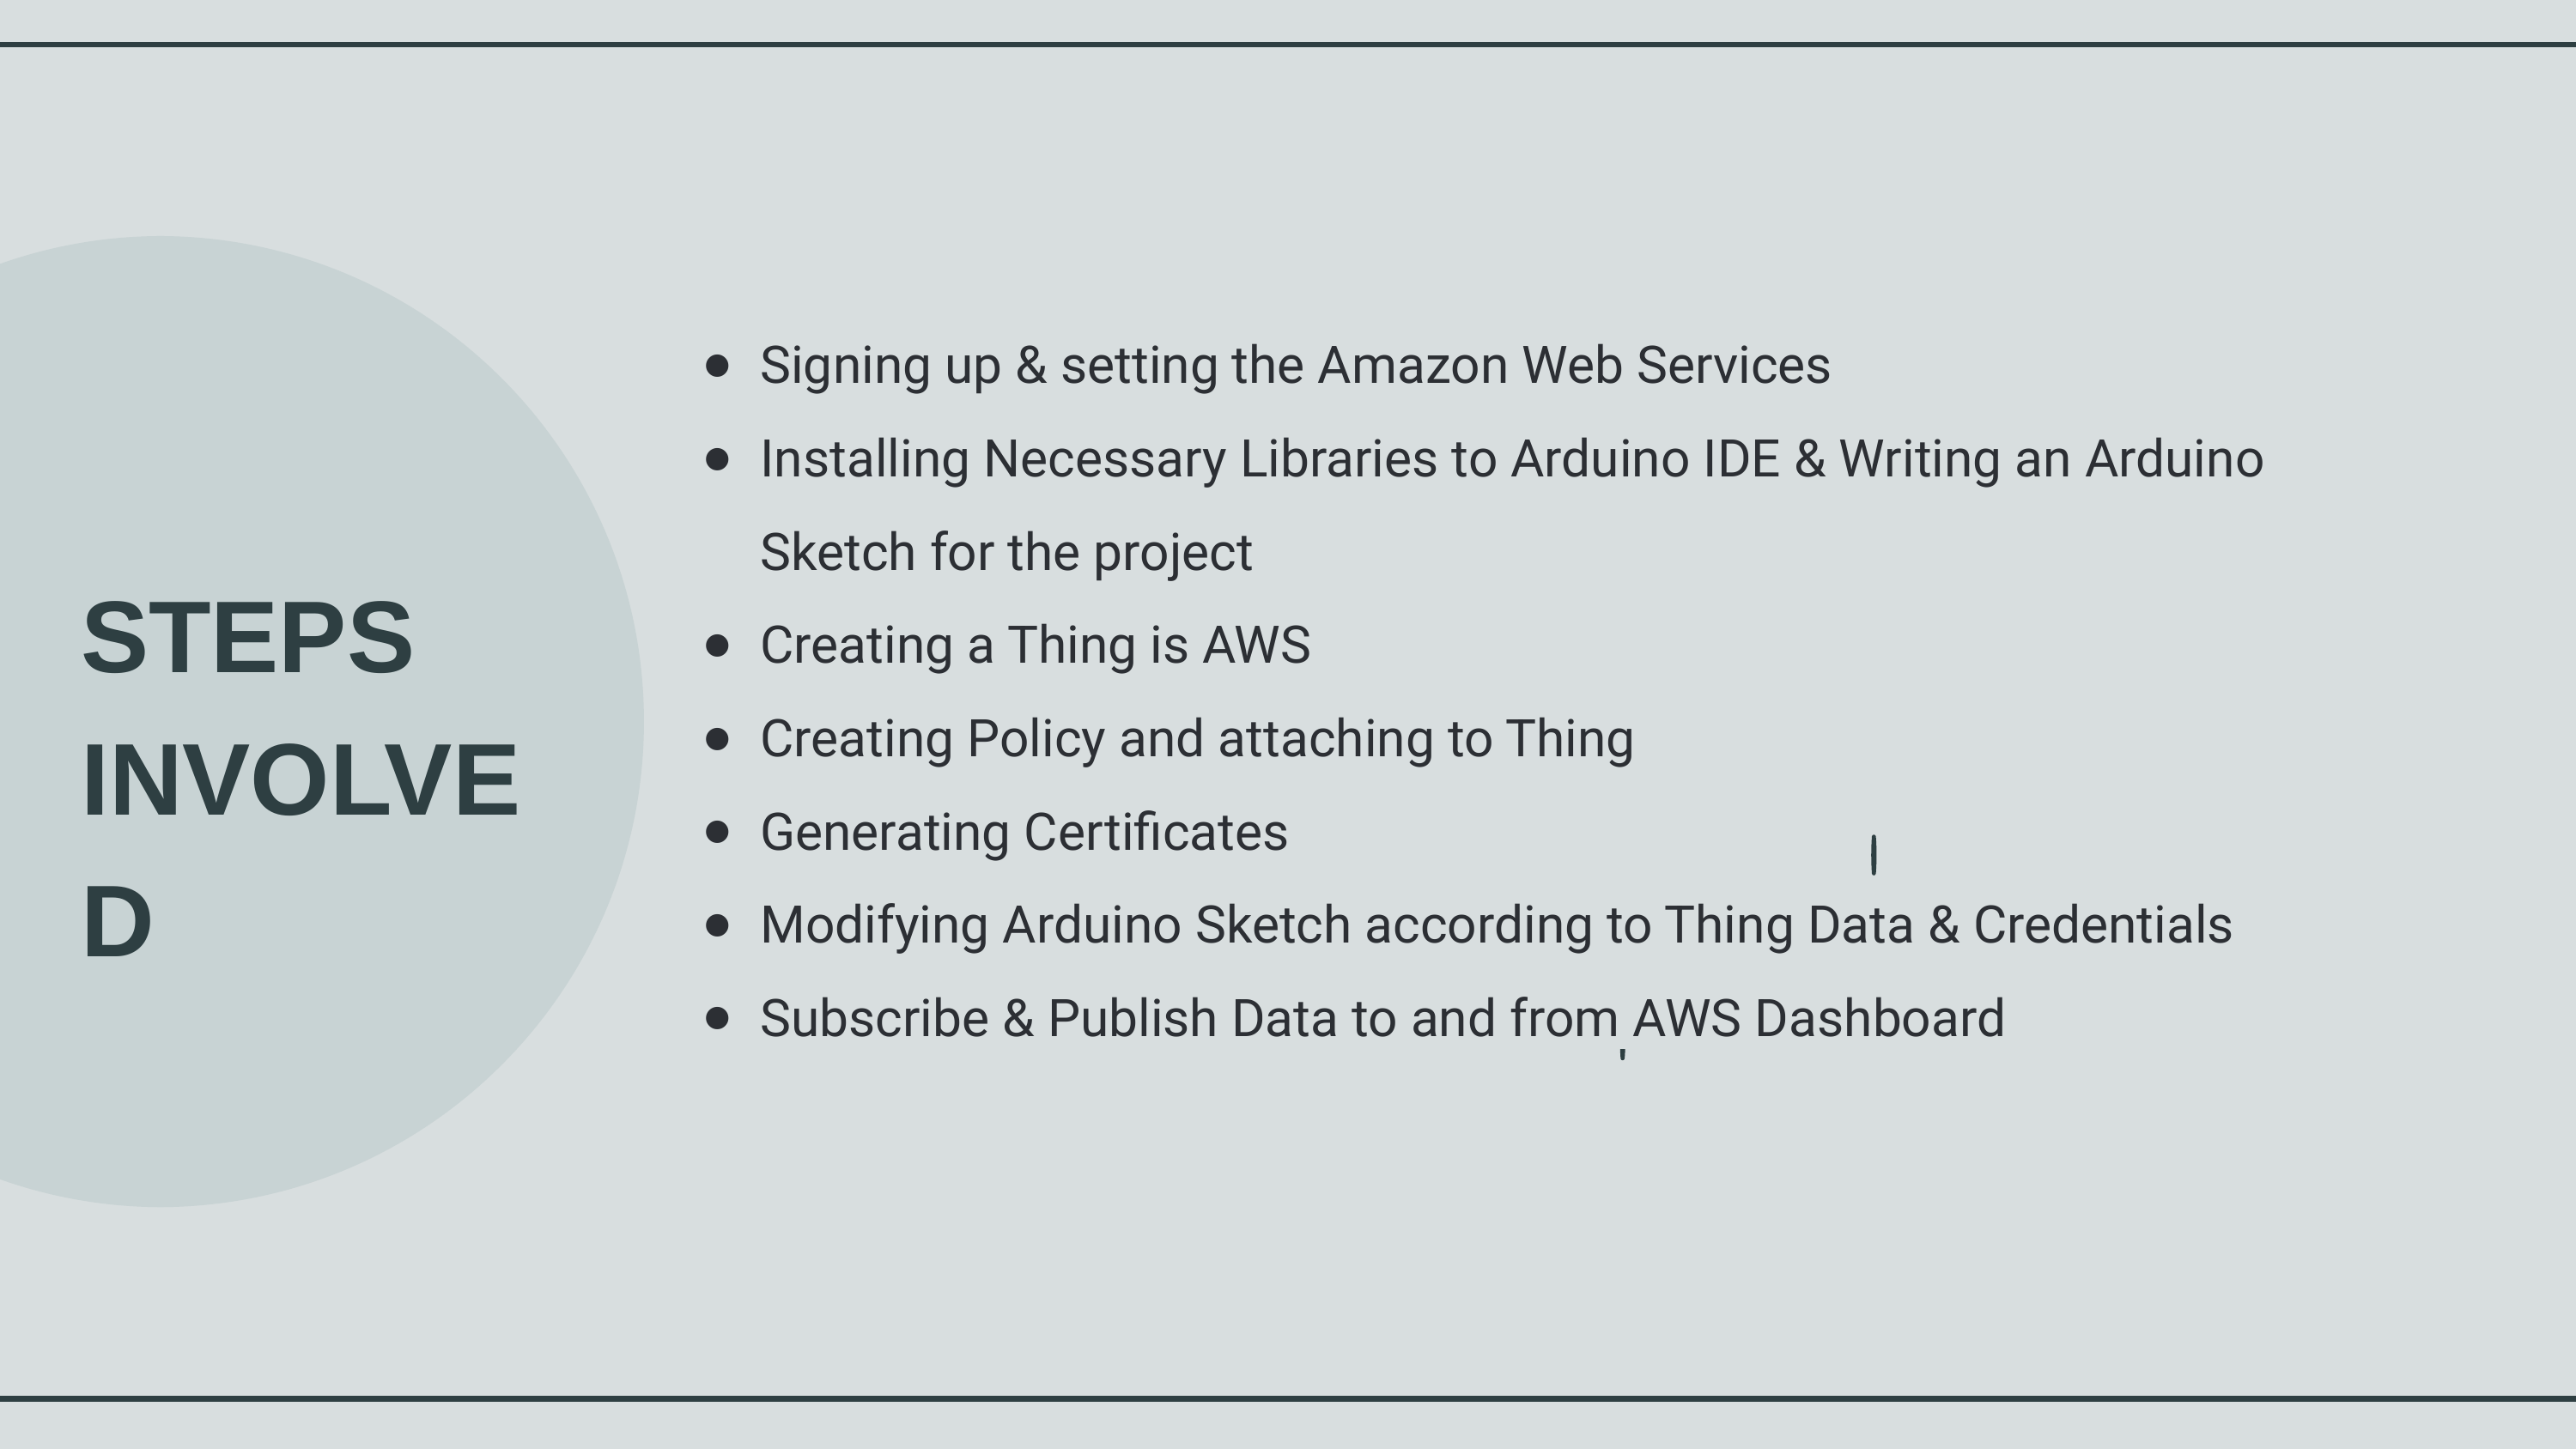

Signing up & setting the Amazon Web Services
Installing Necessary Libraries to Arduino IDE & Writing an Arduino Sketch for the project
Creating a Thing is AWS
Creating Policy and attaching to Thing
Generating Certificates
Modifying Arduino Sketch according to Thing Data & Credentials
Subscribe & Publish Data to and from AWS Dashboard

STEPS     INVOLVED